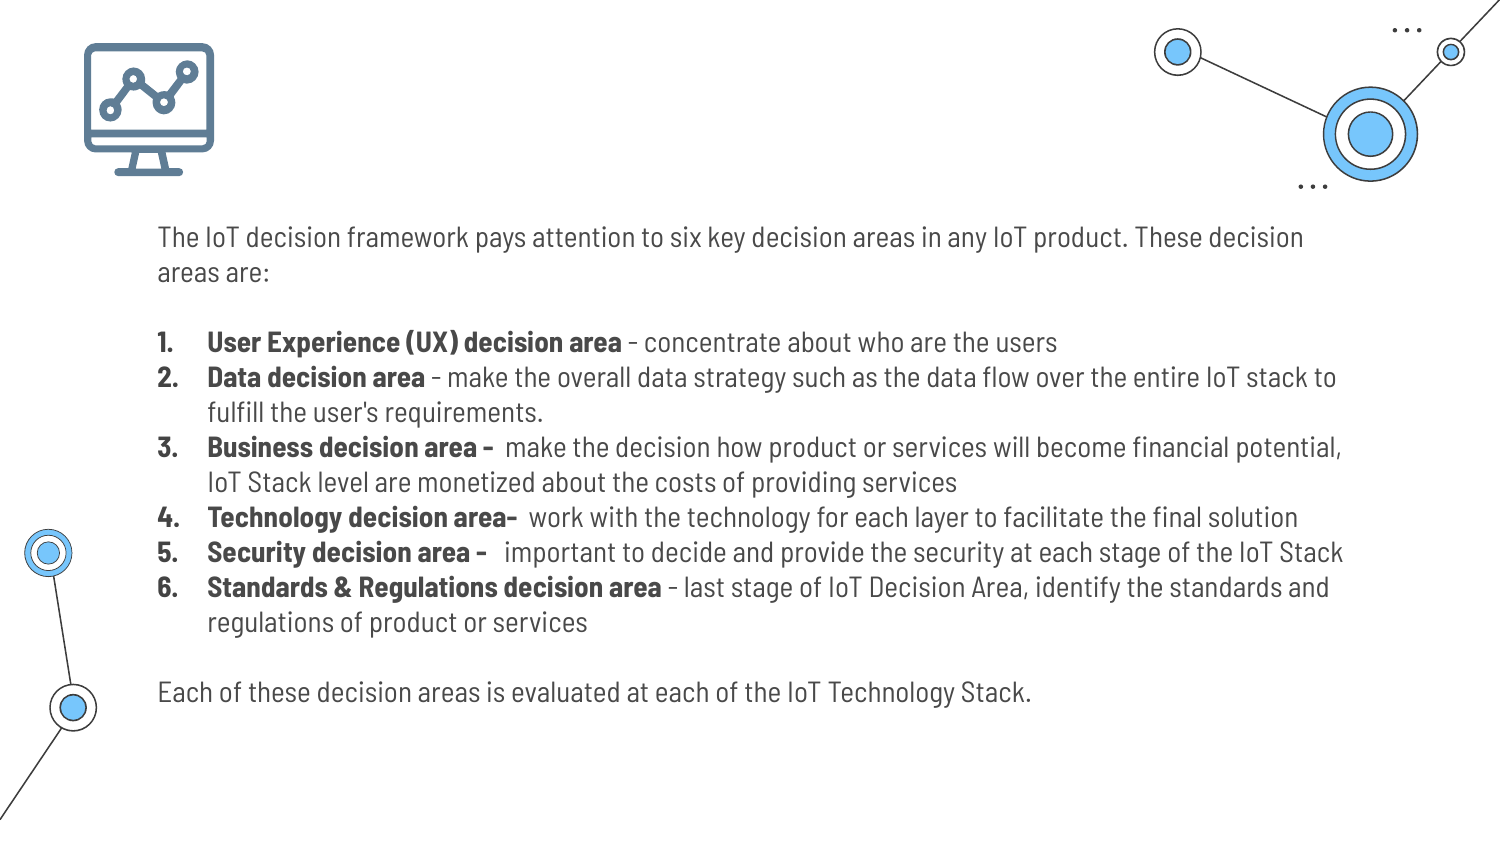

The IoT decision framework pays attention to six key decision areas in any IoT product. These decision areas are:

User Experience (UX) decision area - concentrate about who are the users
Data decision area - make the overall data strategy such as the data flow over the entire IoT stack to fulfill the user's requirements.
Business decision area -  make the decision how product or services will become financial potential, IoT Stack level are monetized about the costs of providing services
Technology decision area-  work with the technology for each layer to facilitate the final solution
Security decision area -   important to decide and provide the security at each stage of the IoT Stack
Standards & Regulations decision area - last stage of IoT Decision Area, identify the standards and regulations of product or services

Each of these decision areas is evaluated at each of the IoT Technology Stack.